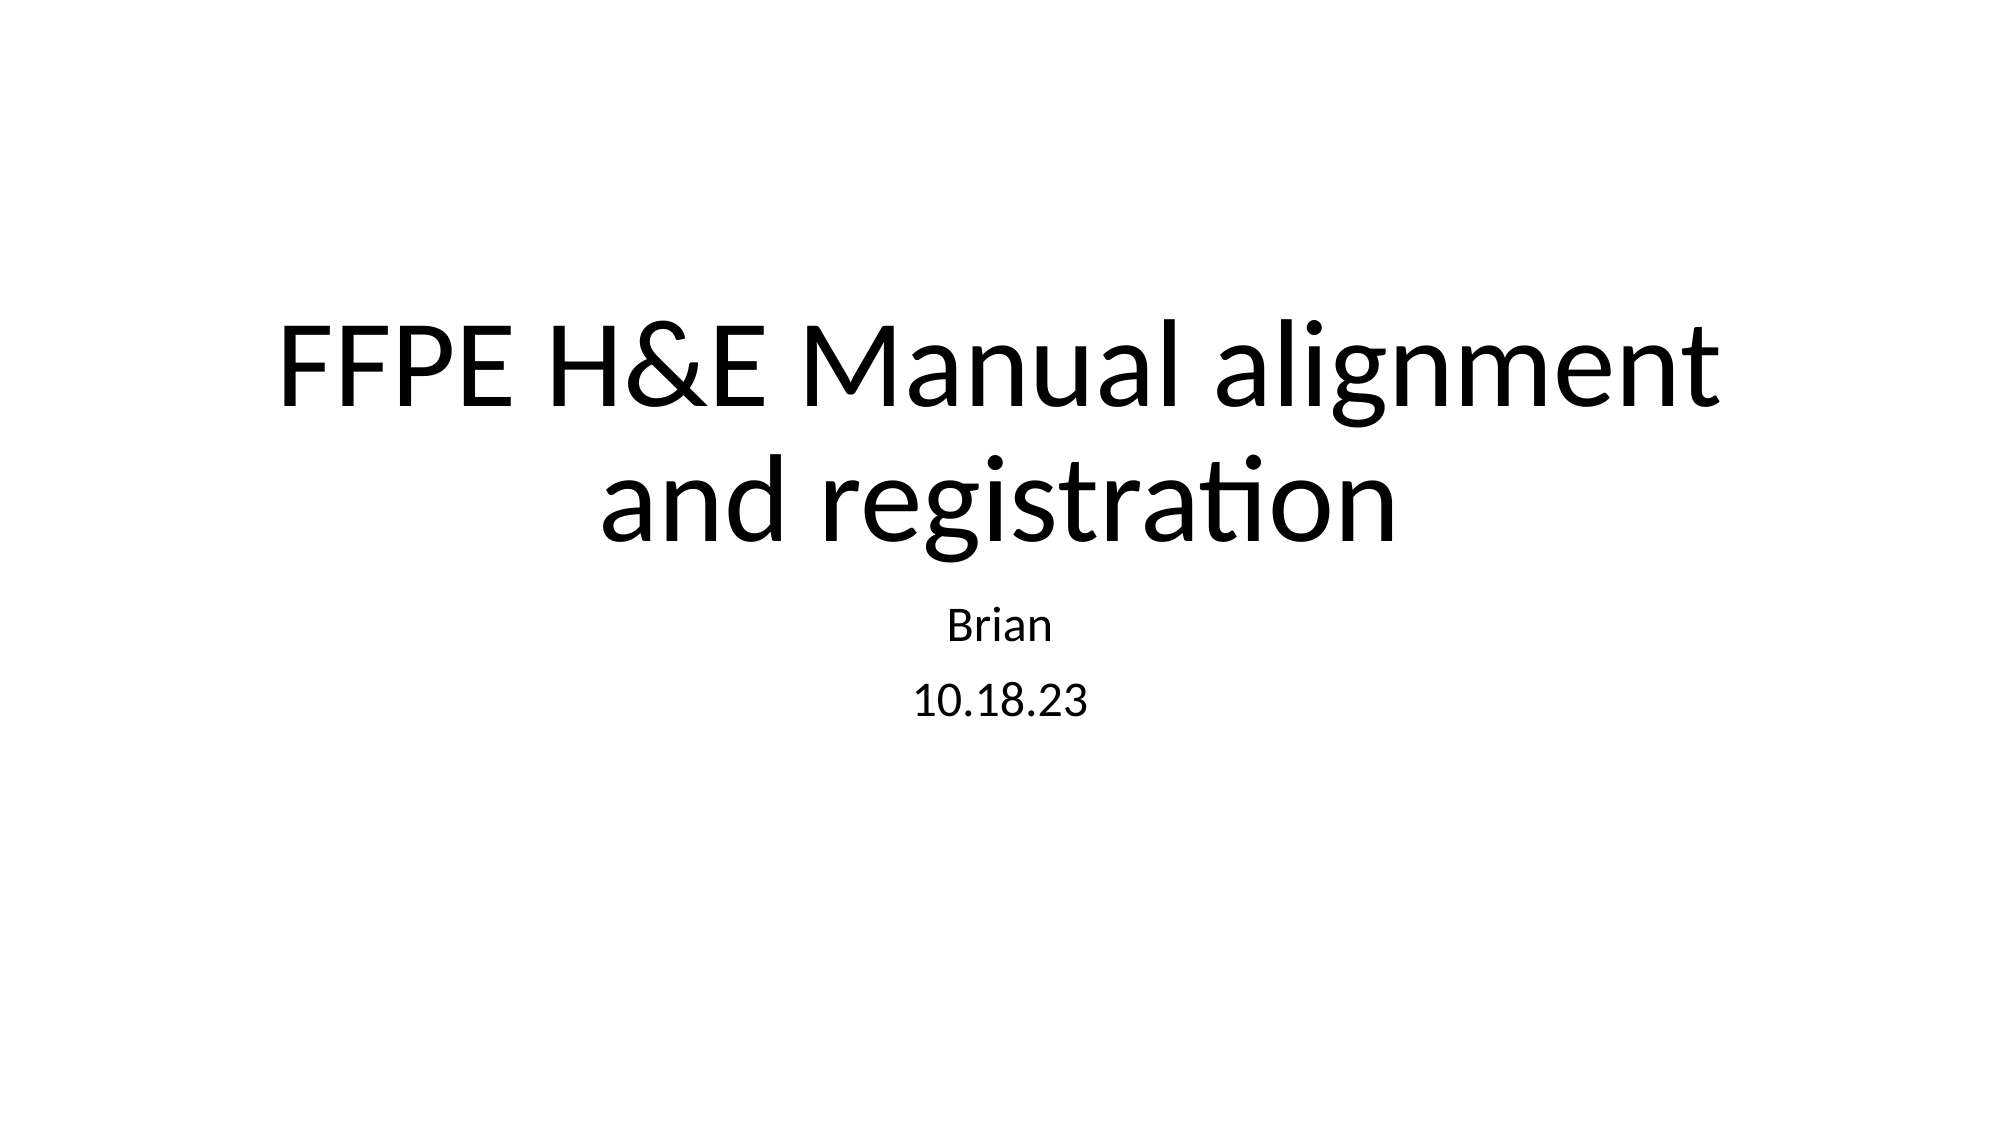

# FFPE H&E Manual alignment and registration
Brian
10.18.23